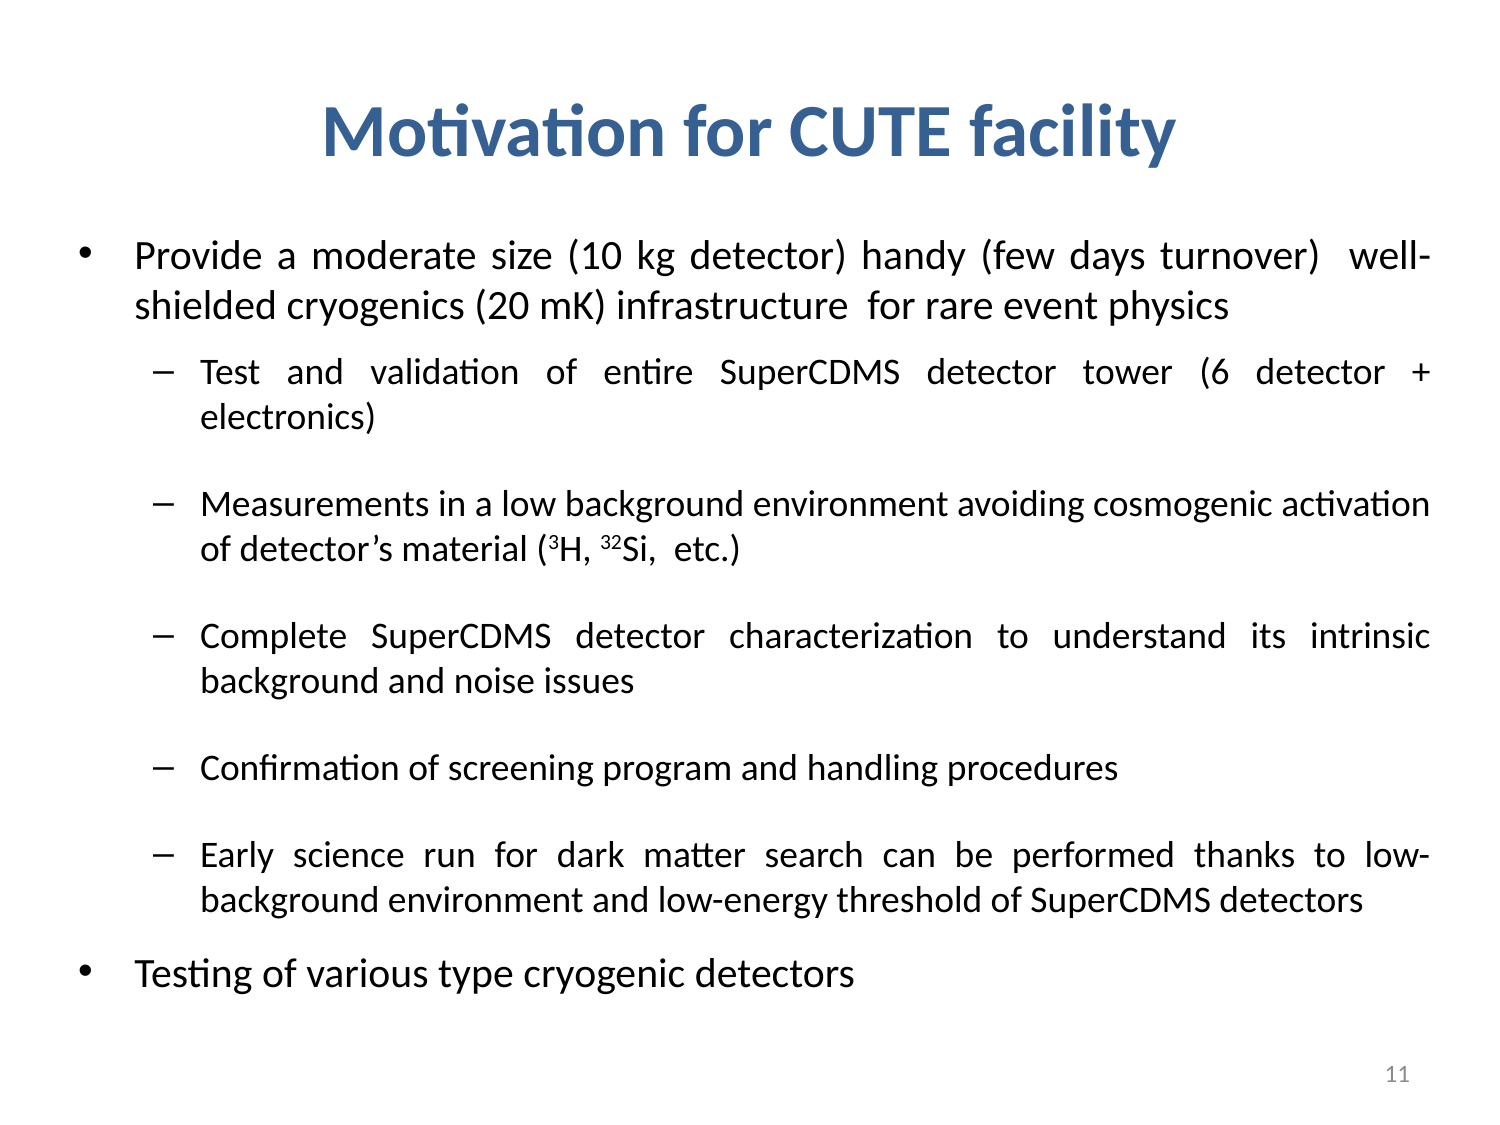

# Motivation for CUTE facility
Provide a moderate size (10 kg detector) handy (few days turnover)  well-shielded cryogenics (20 mK) infrastructure  for rare event physics

Test and validation of entire SuperCDMS detector tower (6 detector + electronics)

Measurements in a low background environment avoiding cosmogenic activation of detector’s material (3H, 32Si,  etc.)

Complete SuperCDMS detector characterization to understand its intrinsic background and noise issues

Confirmation of screening program and handling procedures

Early science run for dark matter search can be performed thanks to low-background environment and low-energy threshold of SuperCDMS detectors

Testing of various type cryogenic detectors
11